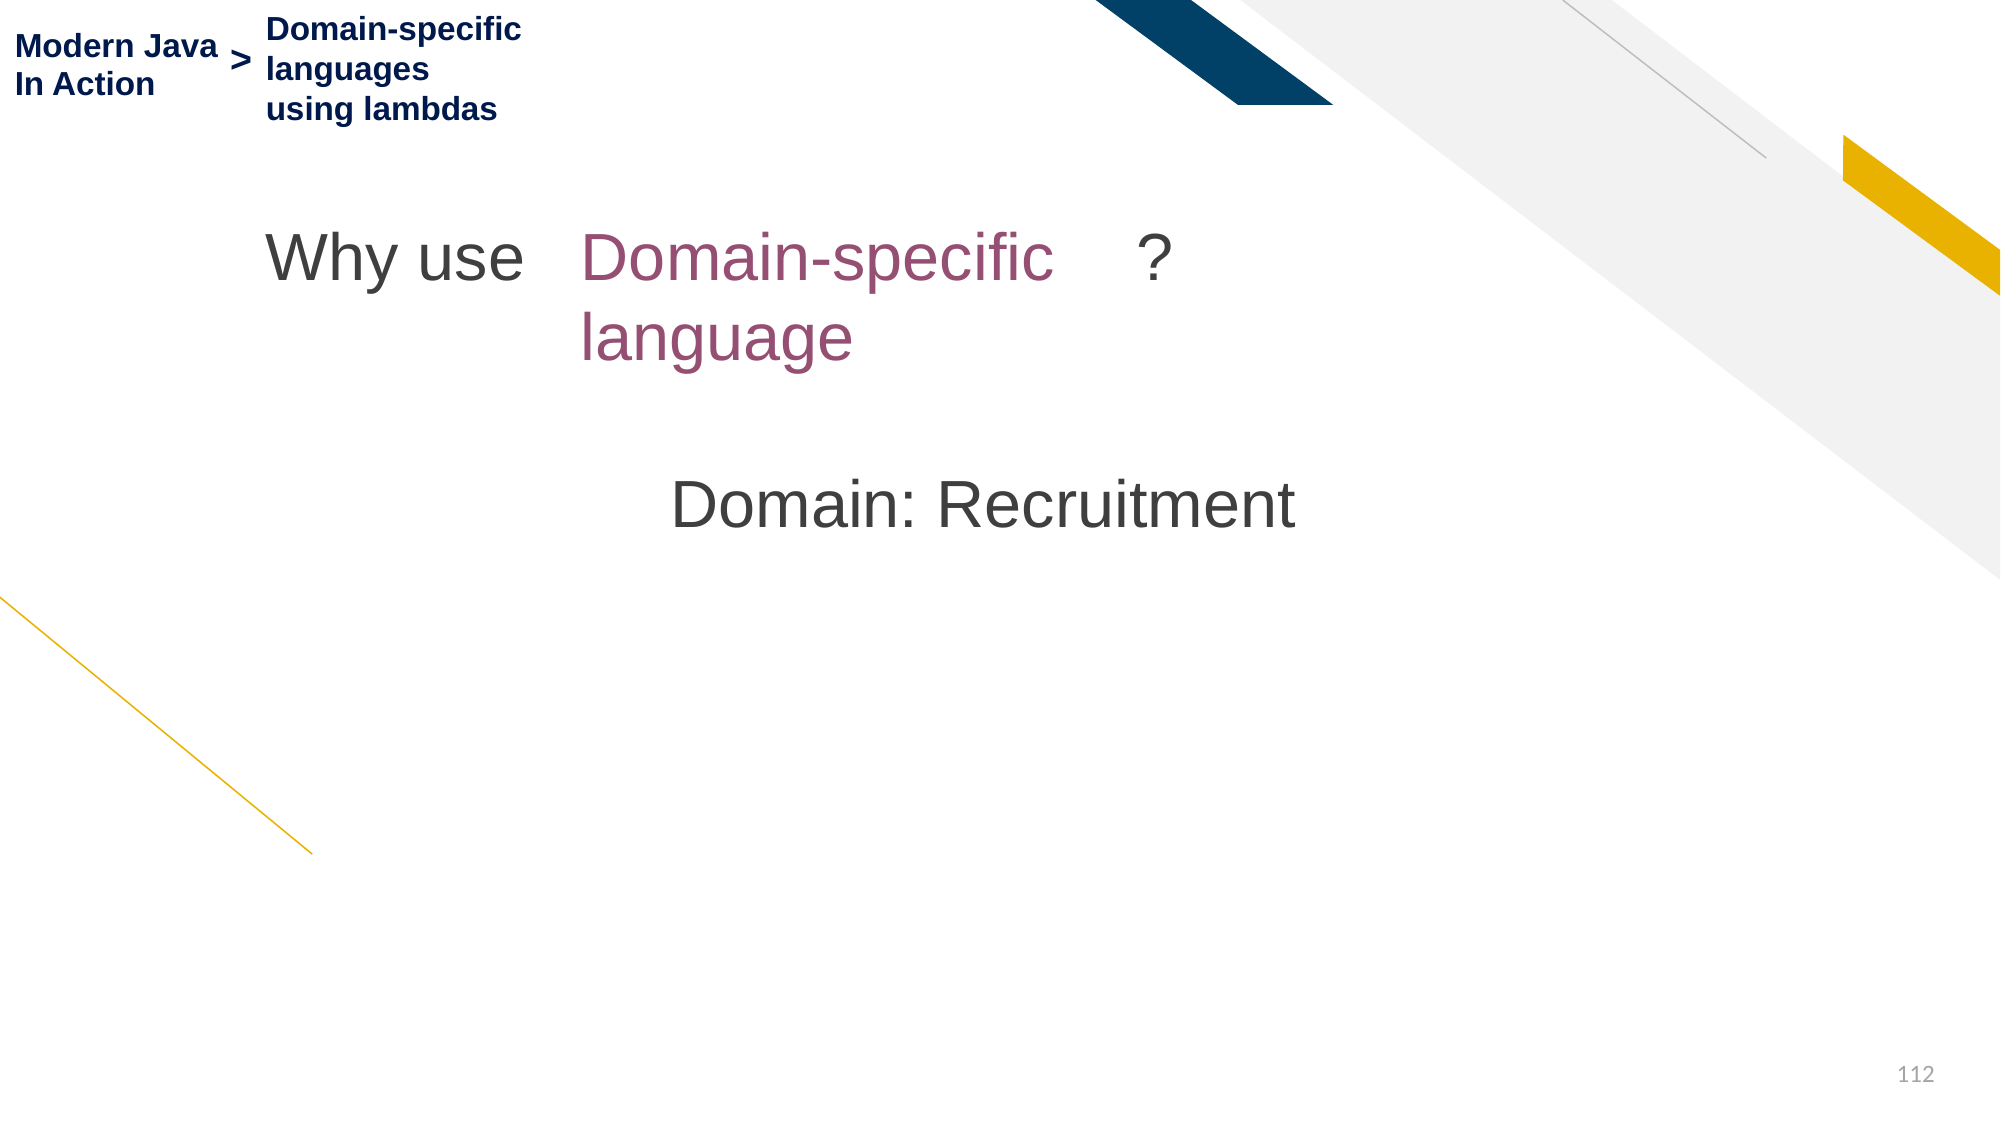

Domain-specific languages using lambdas
Modern Java

>
In Action
What is
Why use
Domain-specific
language
?
Domain: Recruitment
112